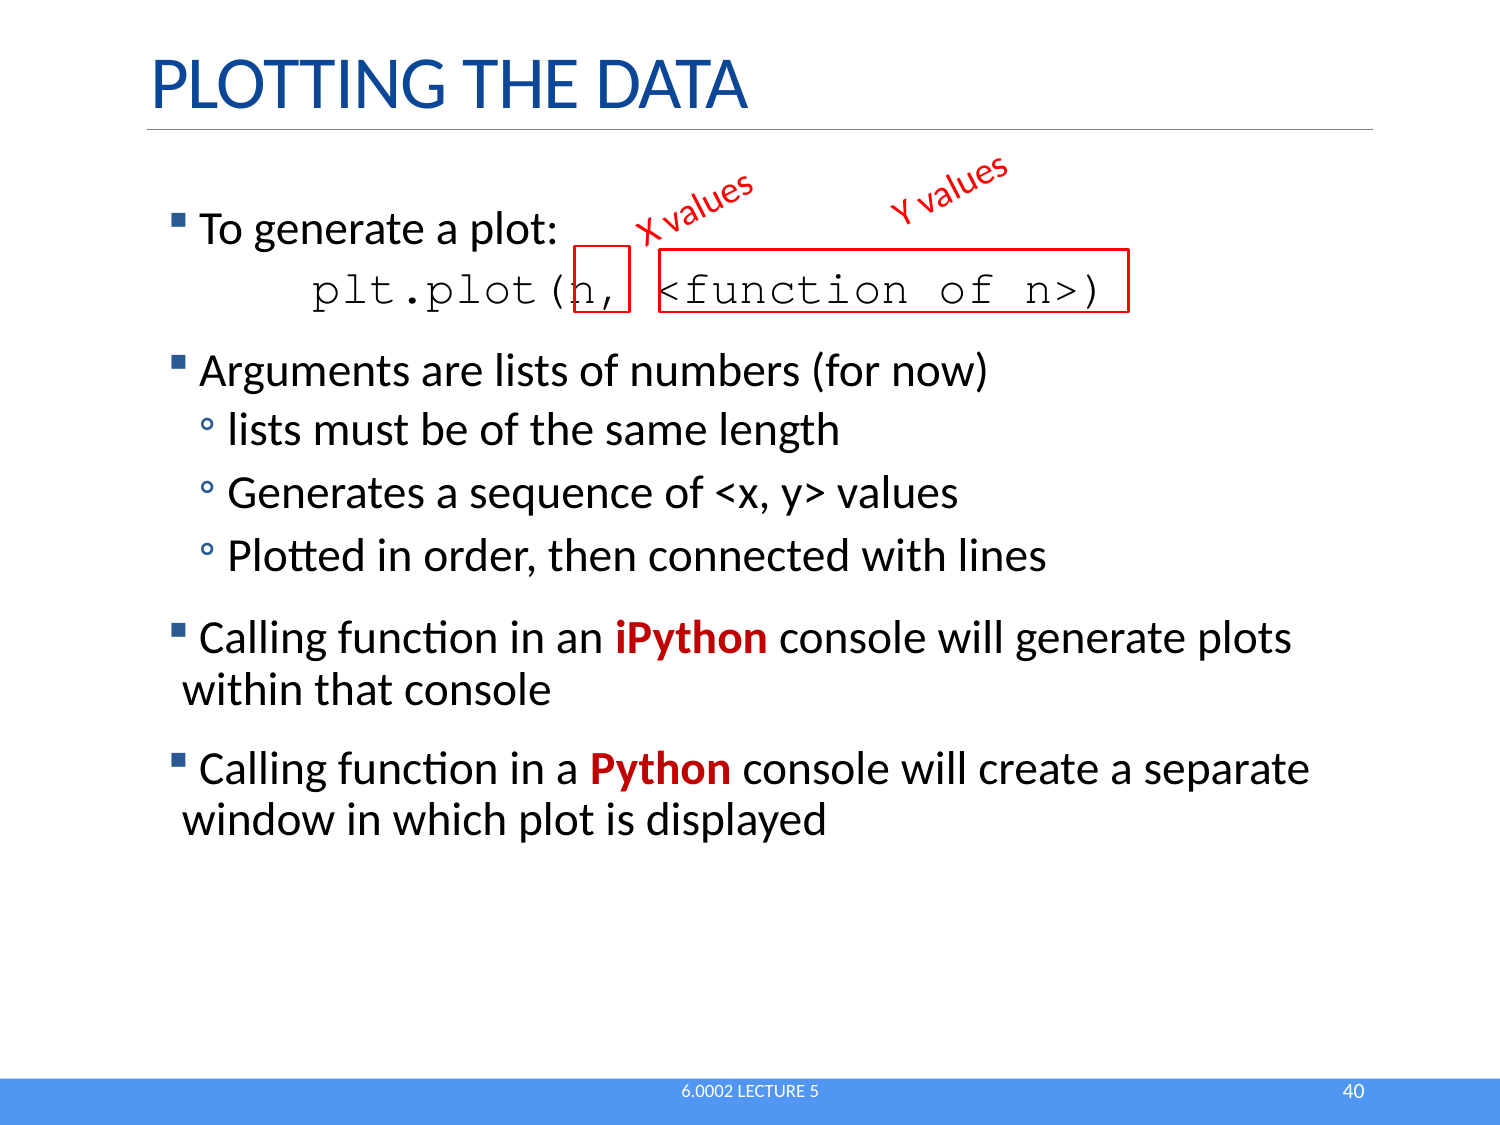

# PLOTTING THE DATA
Y values
X values
 To generate a plot:
    plt.plot(n, <function of n>)
 Arguments are lists of numbers (for now)
lists must be of the same length
Generates a sequence of <x, y> values
Plotted in order, then connected with lines
 Calling function in an iPython console will generate plots within that console
 Calling function in a Python console will create a separate window in which plot is displayed

6.0002 Lecture 5
40